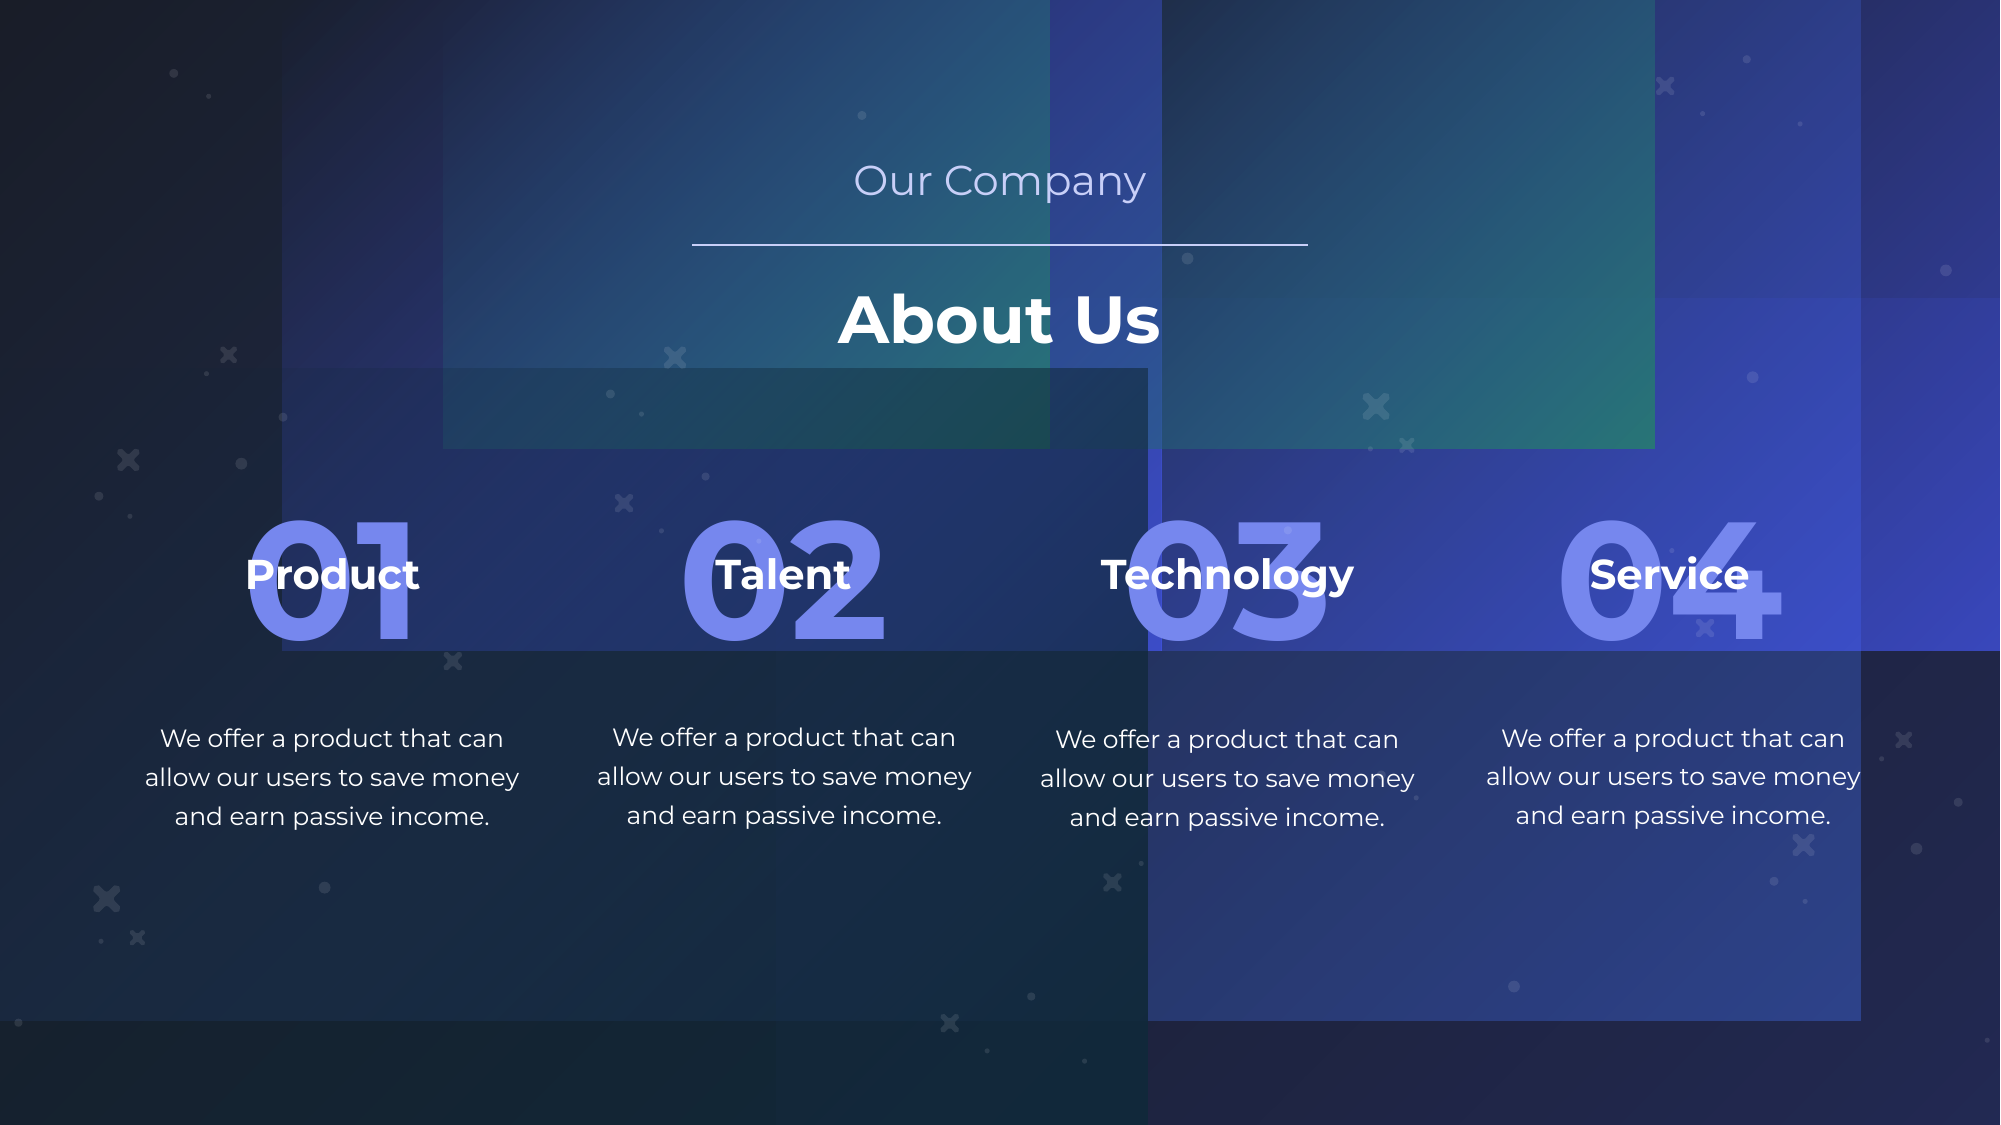

Our Company

About Us

01
02
03
04

Product
Talent
Technology
Service

We offer a product that can allow our users to save money and earn passive income.
We offer a product that can allow our users to save money and earn passive income.
We offer a product that can allow our users to save money and earn passive income.
We offer a product that can allow our users to save money and earn passive income.